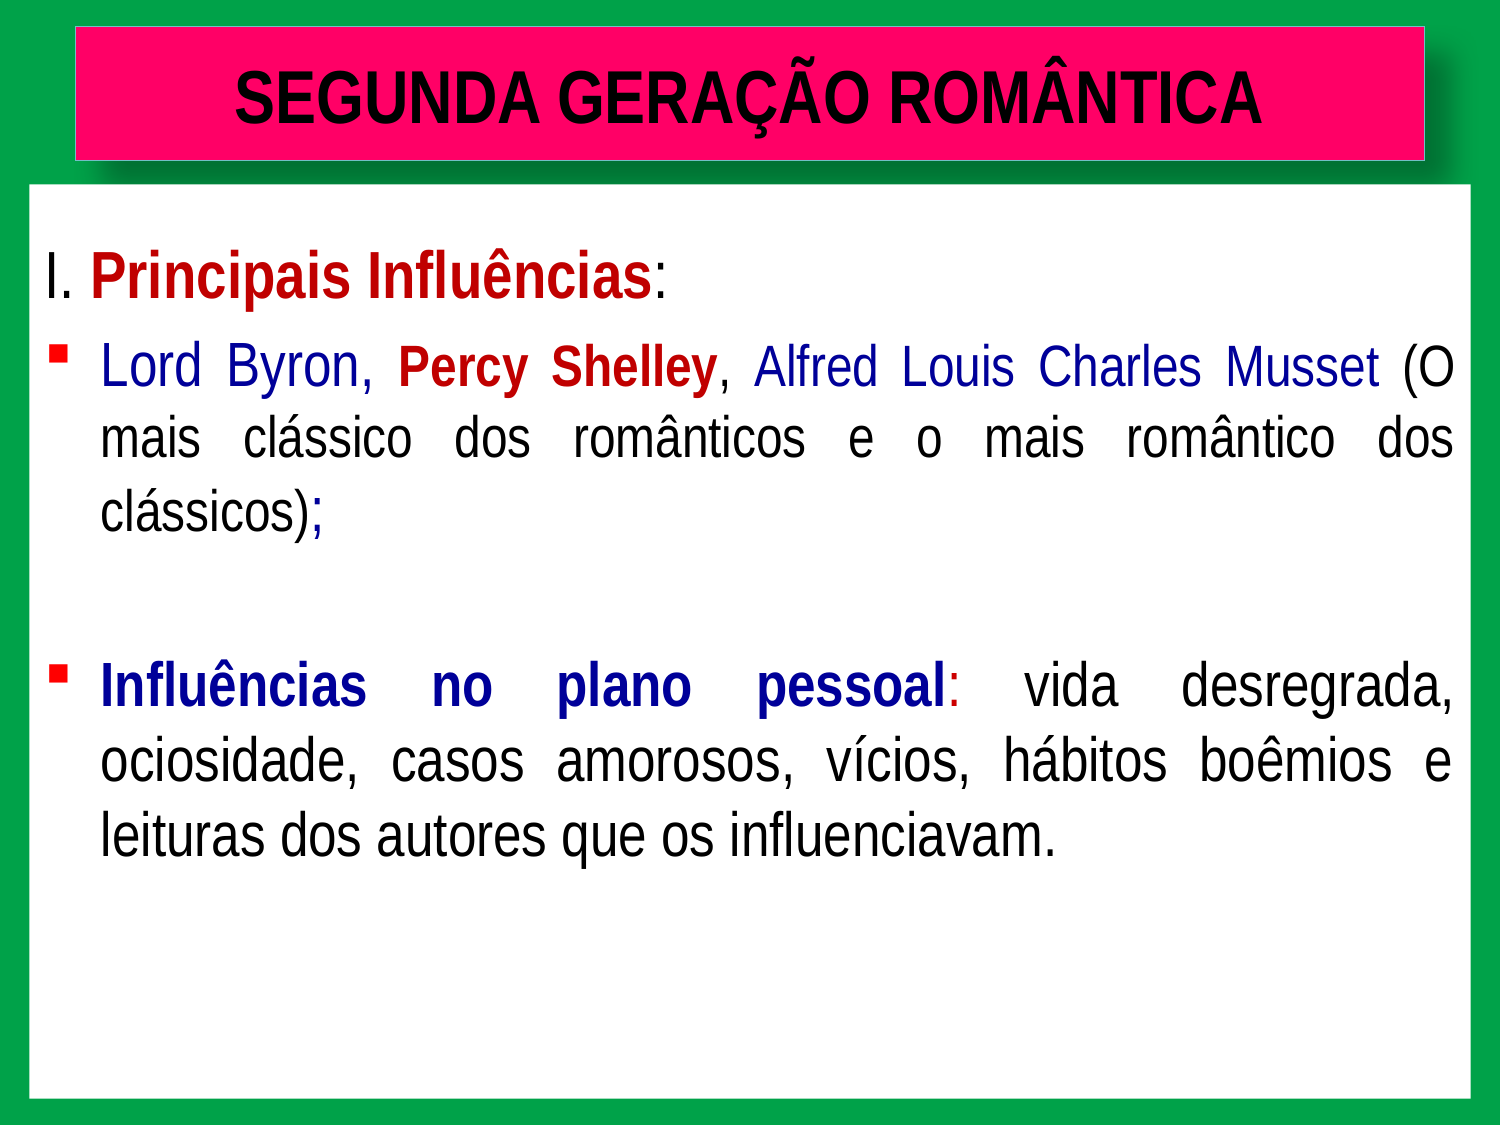

# SEGUNDA GERAÇÃO ROMÂNTICA
I. Principais Influências:
Lord Byron, Percy Shelley, Alfred Louis Charles Musset (O mais clássico dos românticos e o mais romântico dos clássicos);

Influências no plano pessoal: vida desregrada, ociosidade, casos amorosos, vícios, hábitos boêmios e leituras dos autores que os influenciavam.